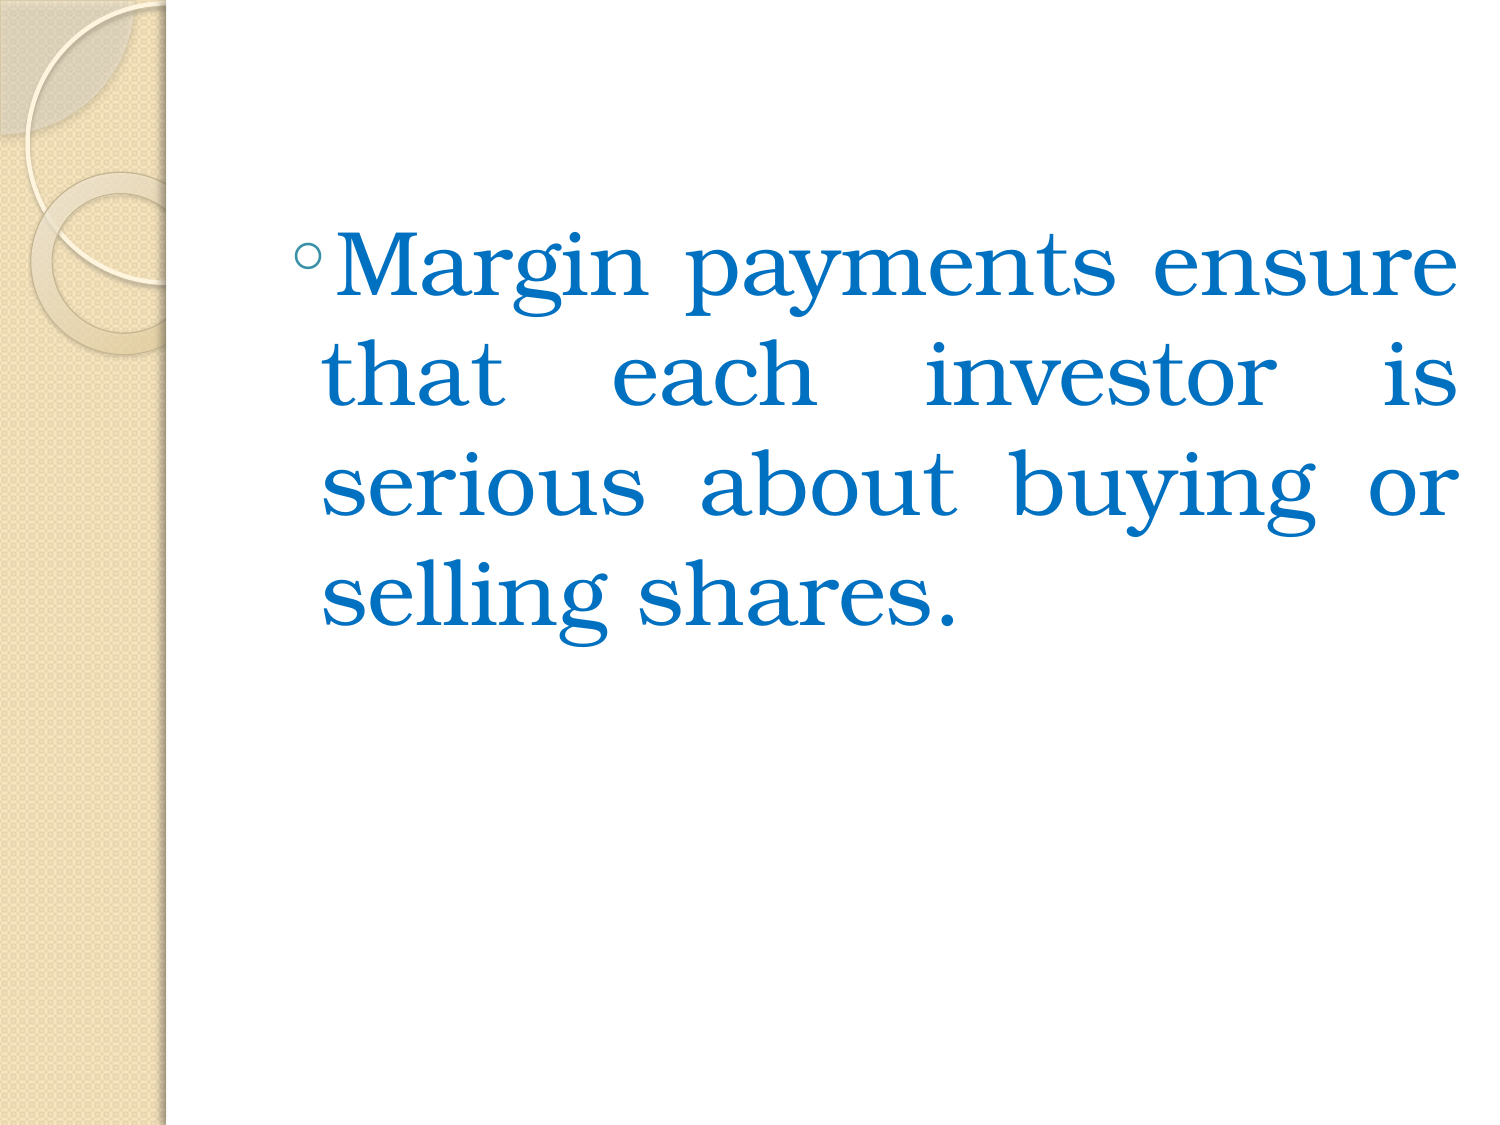

Margin payments ensure that each investor is serious about buying or selling shares.